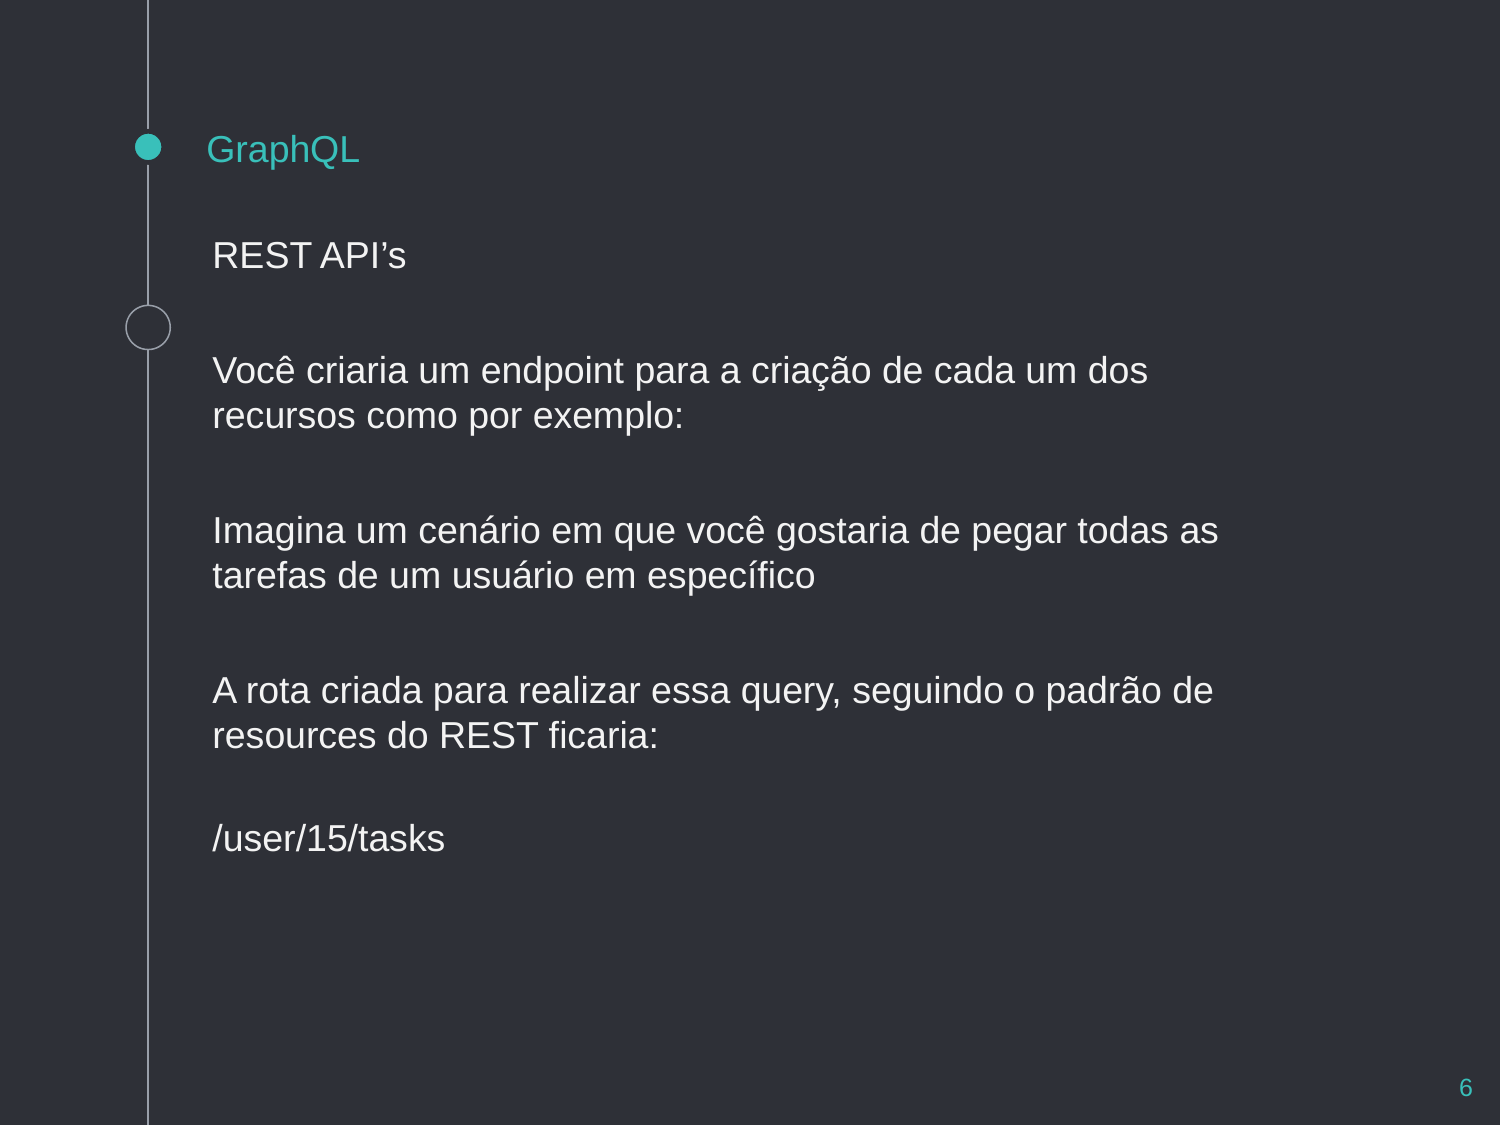

# GraphQL
REST API’s

Você criaria um endpoint para a criação de cada um dos recursos como por exemplo:

Imagina um cenário em que você gostaria de pegar todas as tarefas de um usuário em específico

A rota criada para realizar essa query, seguindo o padrão de resources do REST ficaria:
/user/15/tasks
6